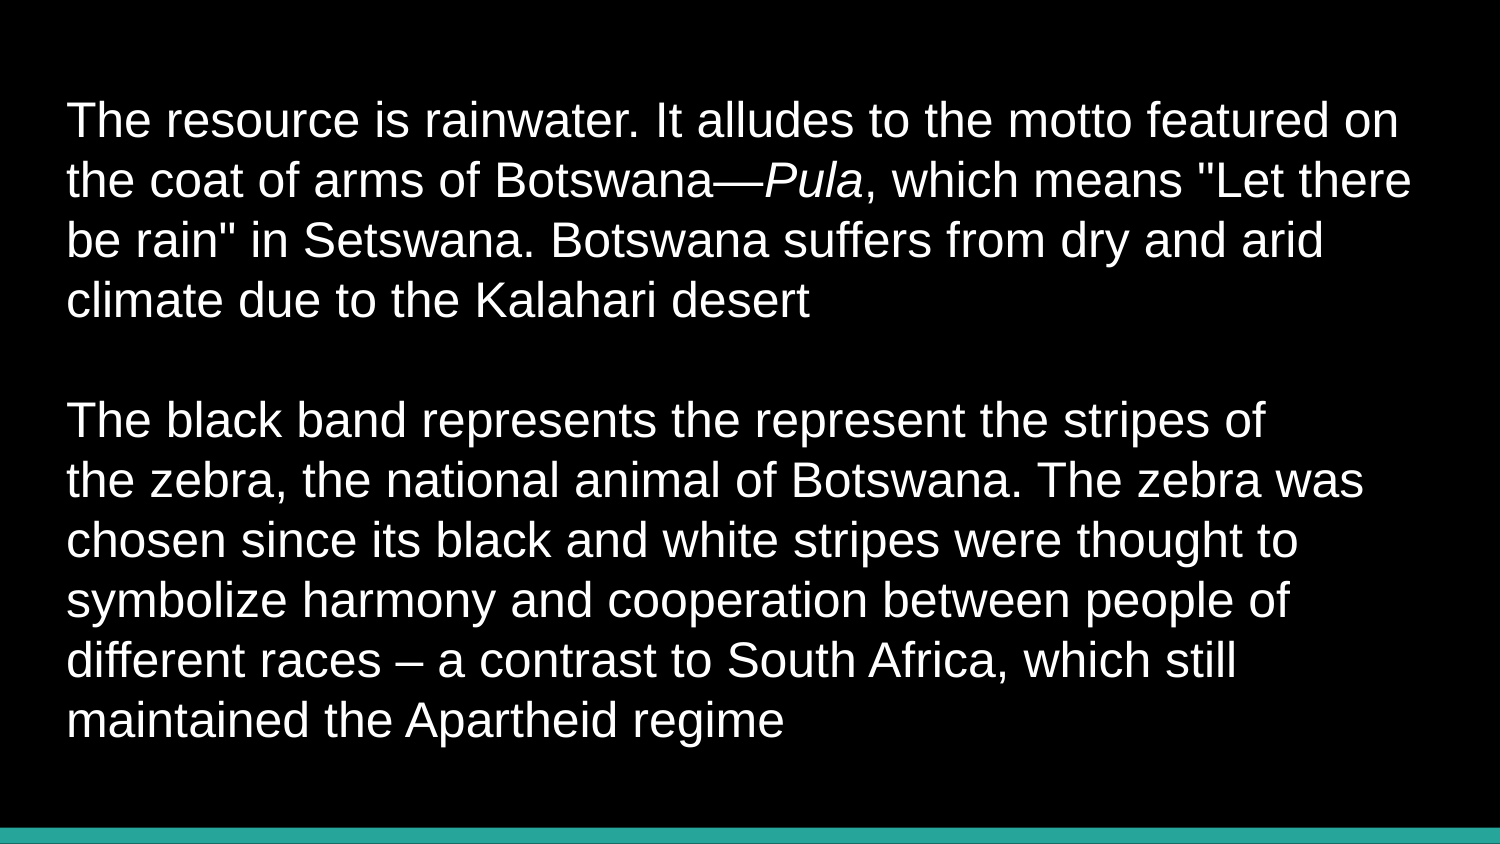

# The resource is rainwater. It alludes to the motto featured on the coat of arms of Botswana—Pula, which means "Let there be rain" in Setswana. Botswana suffers from dry and arid climate due to the Kalahari desert The black band represents the represent the stripes of the zebra, the national animal of Botswana. The zebra was chosen since its black and white stripes were thought to symbolize harmony and cooperation between people of different races – a contrast to South Africa, which still maintained the Apartheid regime